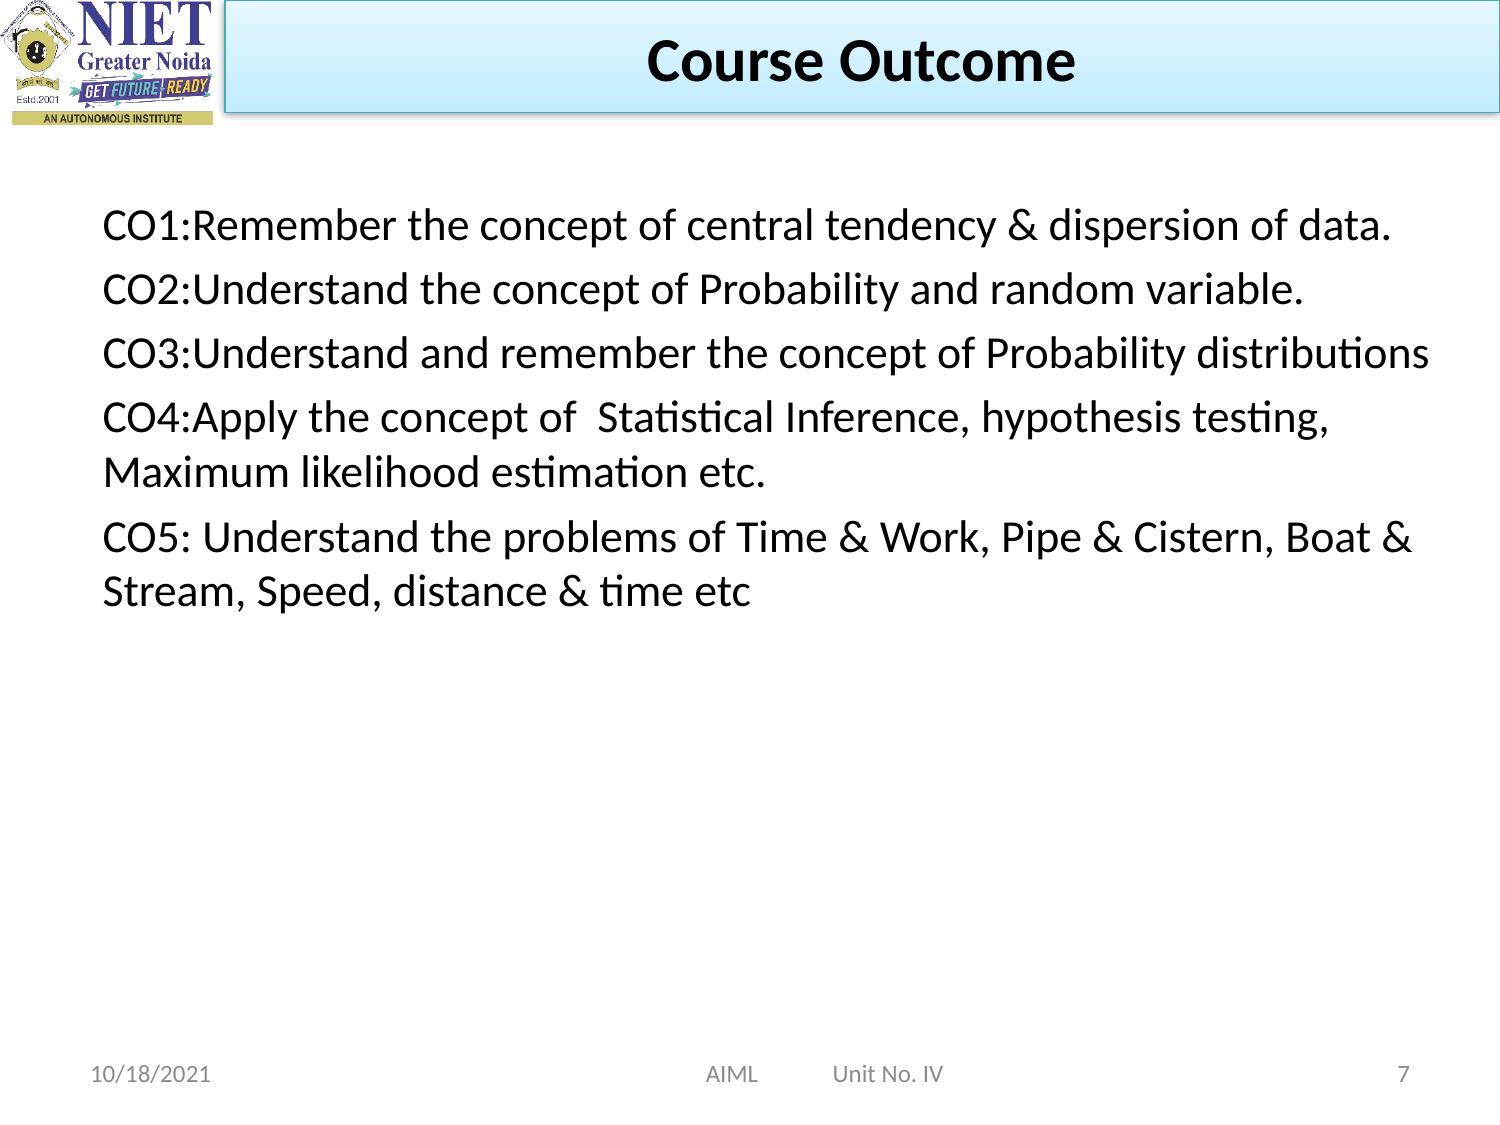

Course Outcome
CO1:Remember the concept of central tendency & dispersion of data.
CO2:Understand the concept of Probability and random variable.
CO3:Understand and remember the concept of Probability distributions
CO4:Apply the concept of  Statistical Inference, hypothesis testing, Maximum likelihood estimation etc.
CO5: Understand the problems of Time & Work, Pipe & Cistern, Boat & Stream, Speed, distance & time etc
10/18/2021
AIML             Unit No. IV
7